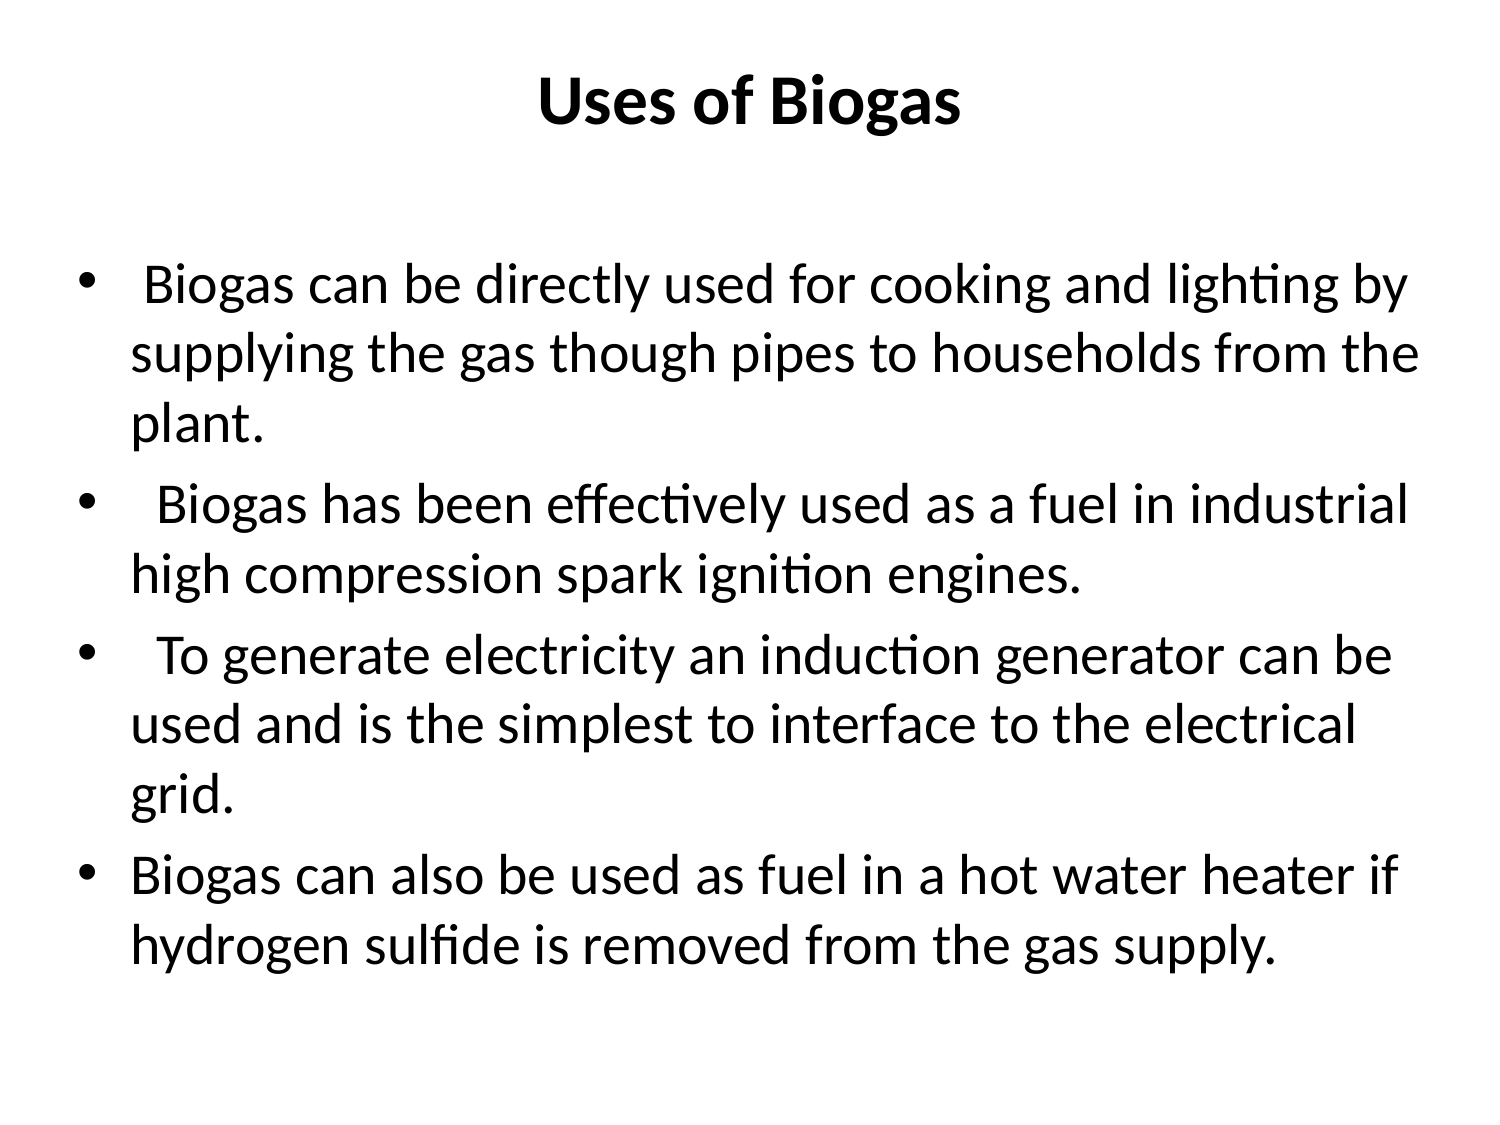

# Uses of Biogas
 Biogas can be directly used for cooking and lighting by supplying the gas though pipes to households from the plant.
  Biogas has been effectively used as a fuel in industrial high compression spark ignition engines.
  To generate electricity an induction generator can be used and is the simplest to interface to the electrical grid.
Biogas can also be used as fuel in a hot water heater if hydrogen sulfide is removed from the gas supply.